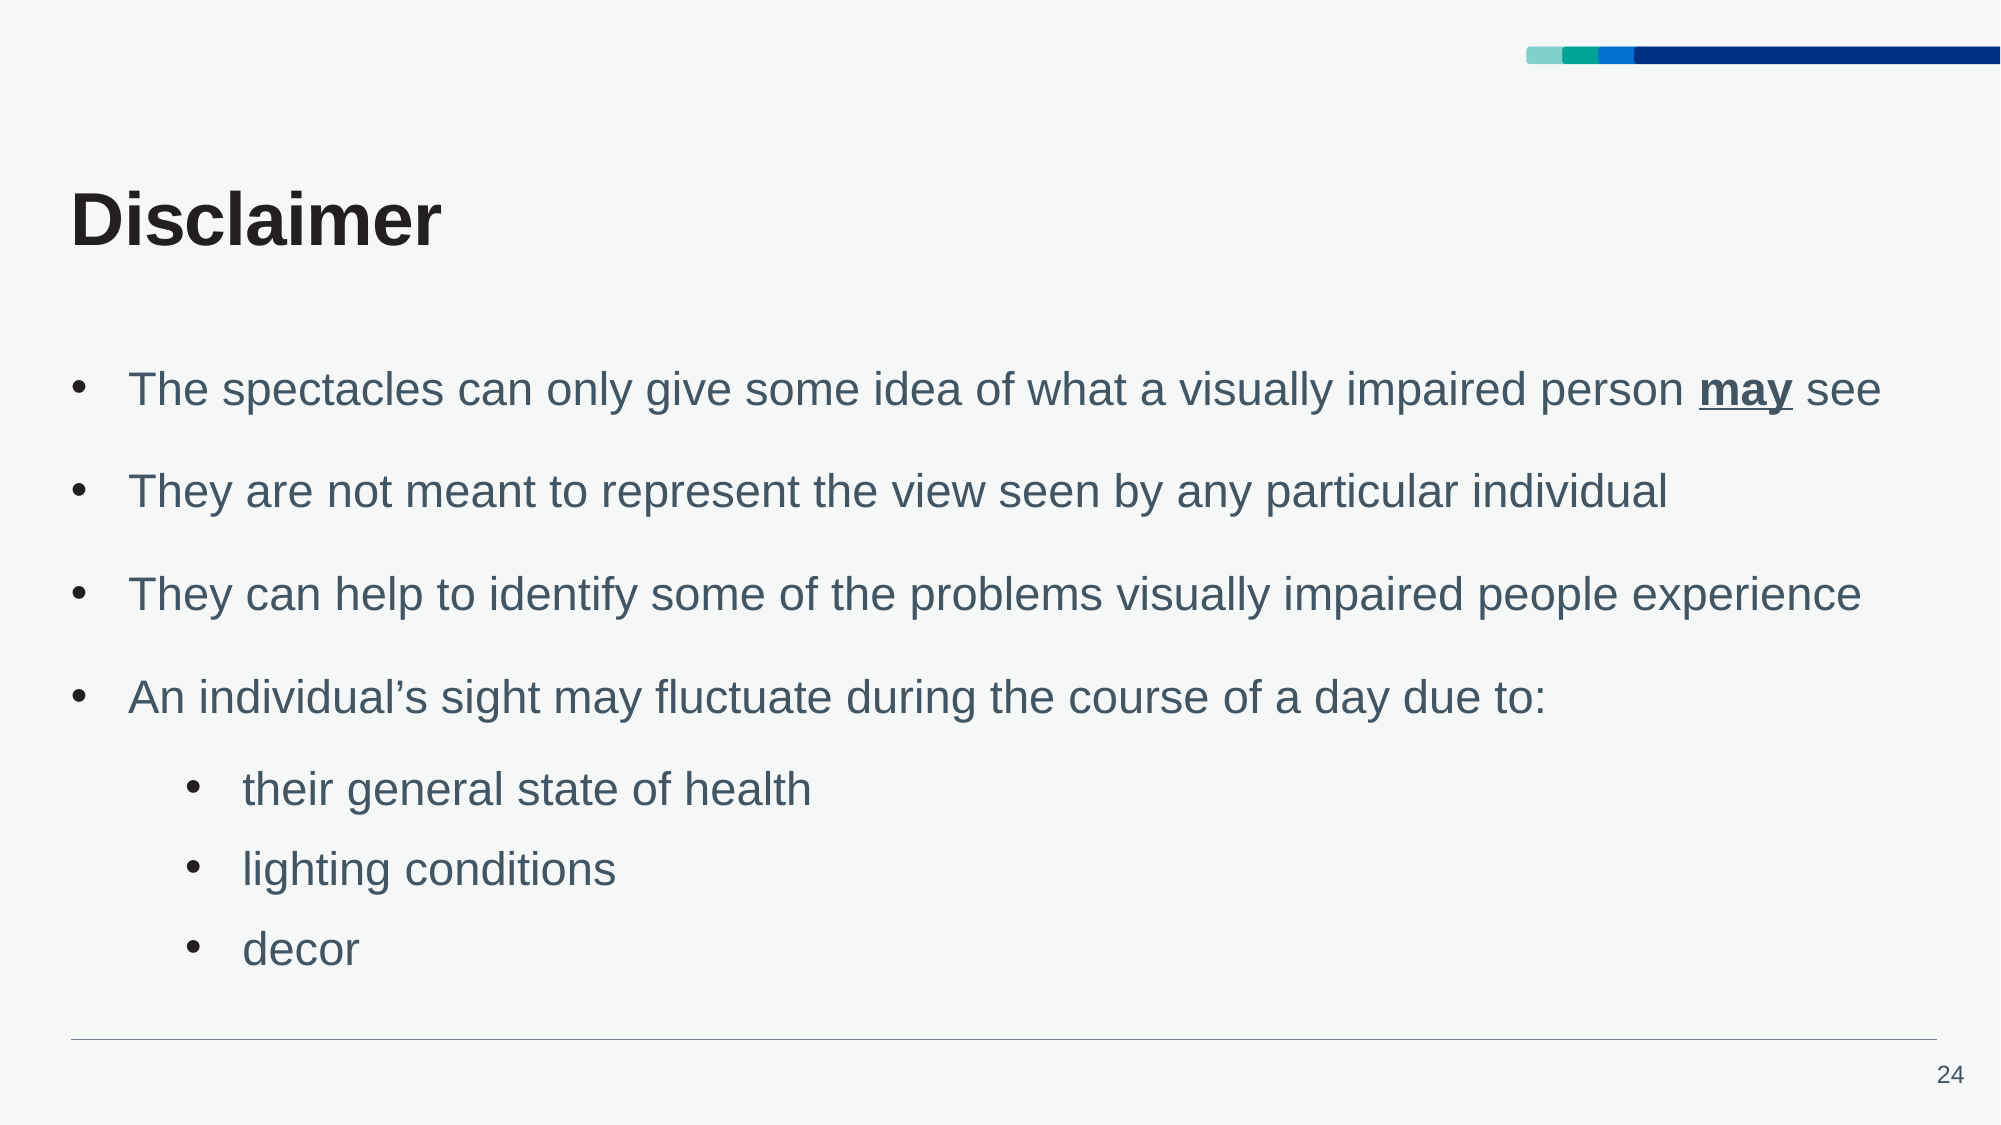

# Disclaimer
The spectacles can only give some idea of what a visually impaired person may see
They are not meant to represent the view seen by any particular individual
They can help to identify some of the problems visually impaired people experience
An individual’s sight may fluctuate during the course of a day due to:
their general state of health
lighting conditions
decor